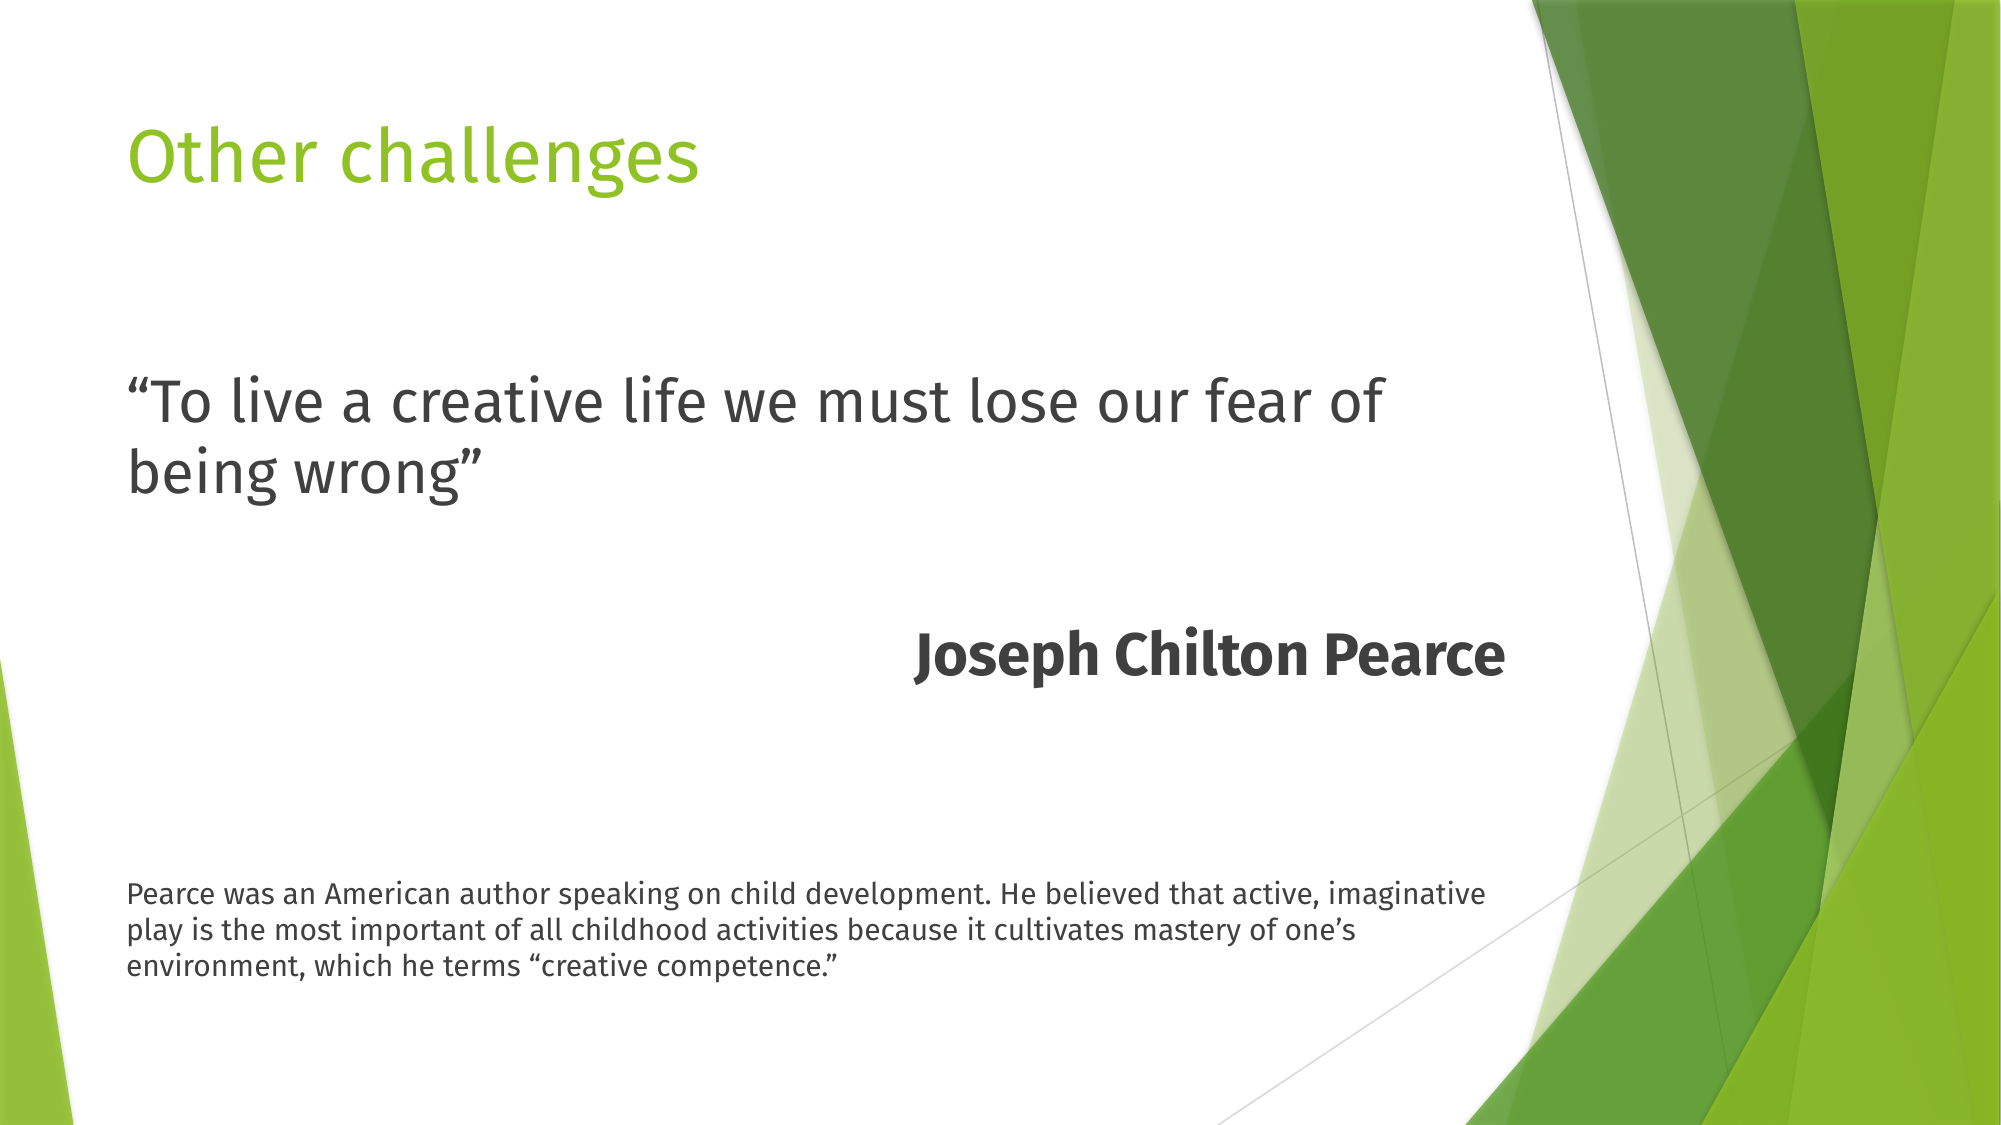

# Other challenges
“To live a creative life we must lose our fear of being wrong”

Joseph Chilton Pearce

Pearce was an American author speaking on child development. He believed that active, imaginative play is the most important of all childhood activities because it cultivates mastery of one’s environment, which he terms “creative competence.”